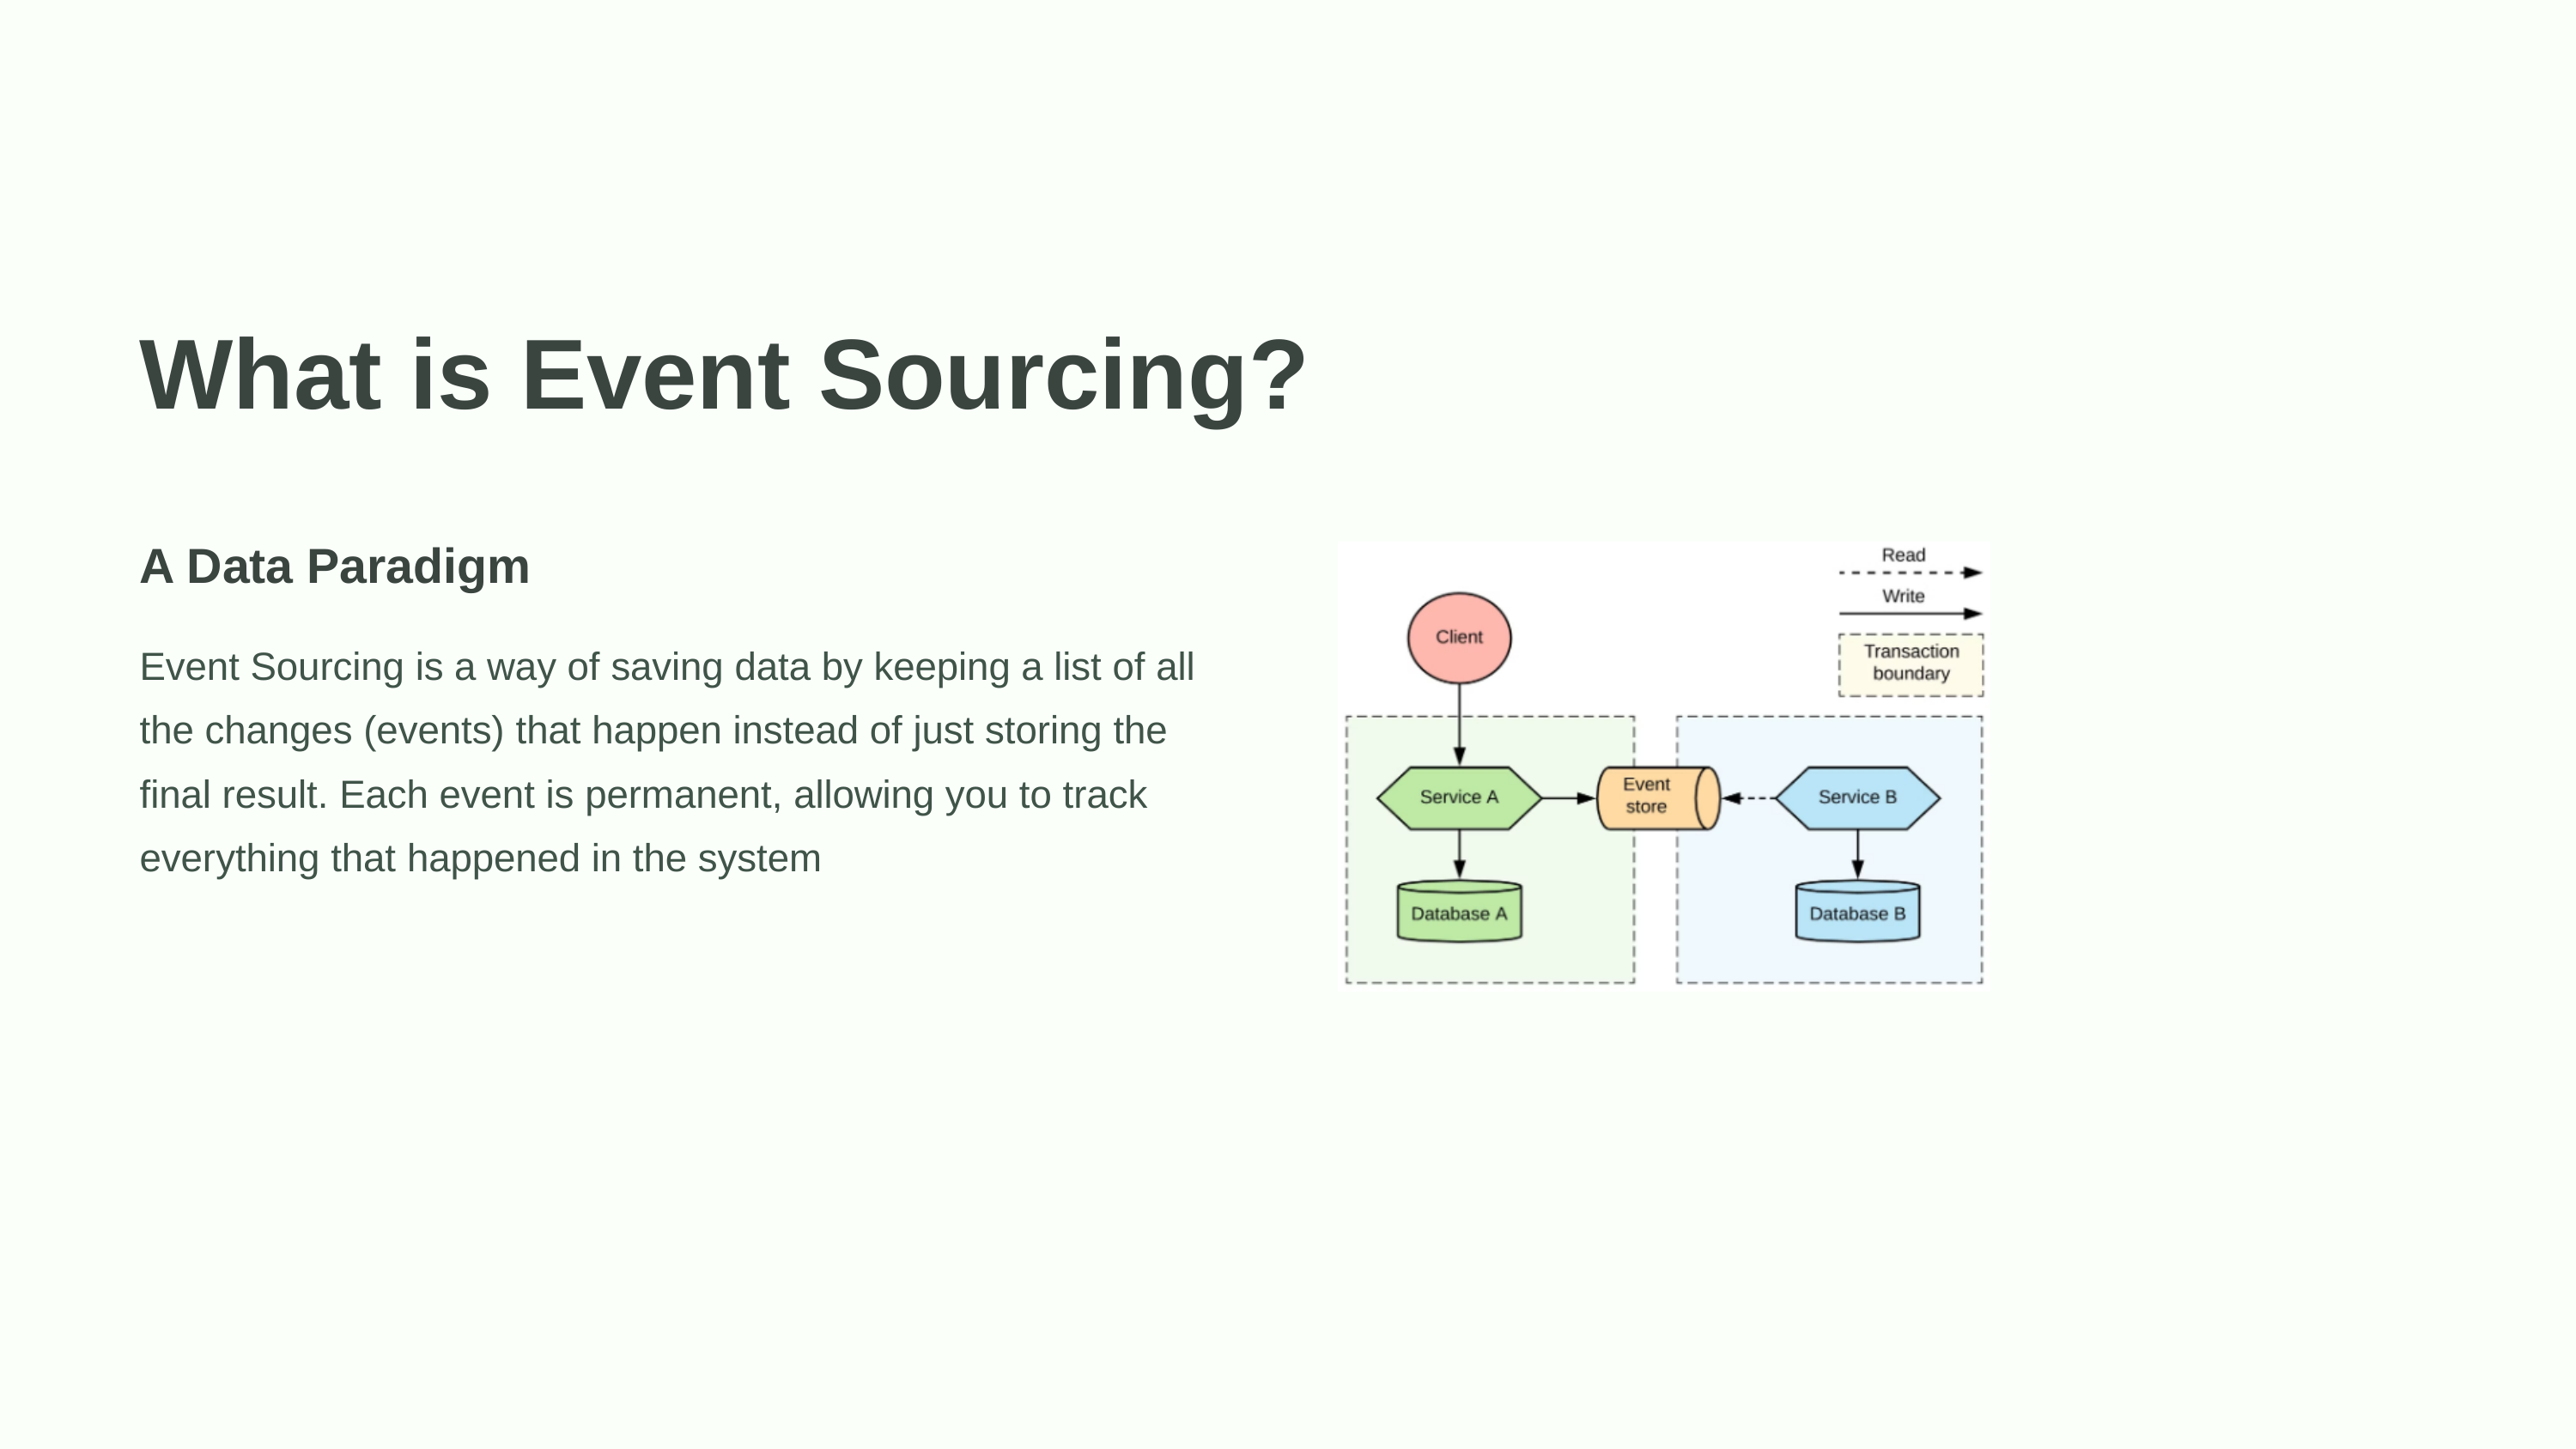

What is Event Sourcing?
A Data Paradigm

Event Sourcing is a way of saving data by keeping a list of all the changes (events) that happen instead of just storing the final result. Each event is permanent, allowing you to track everything that happened in the system